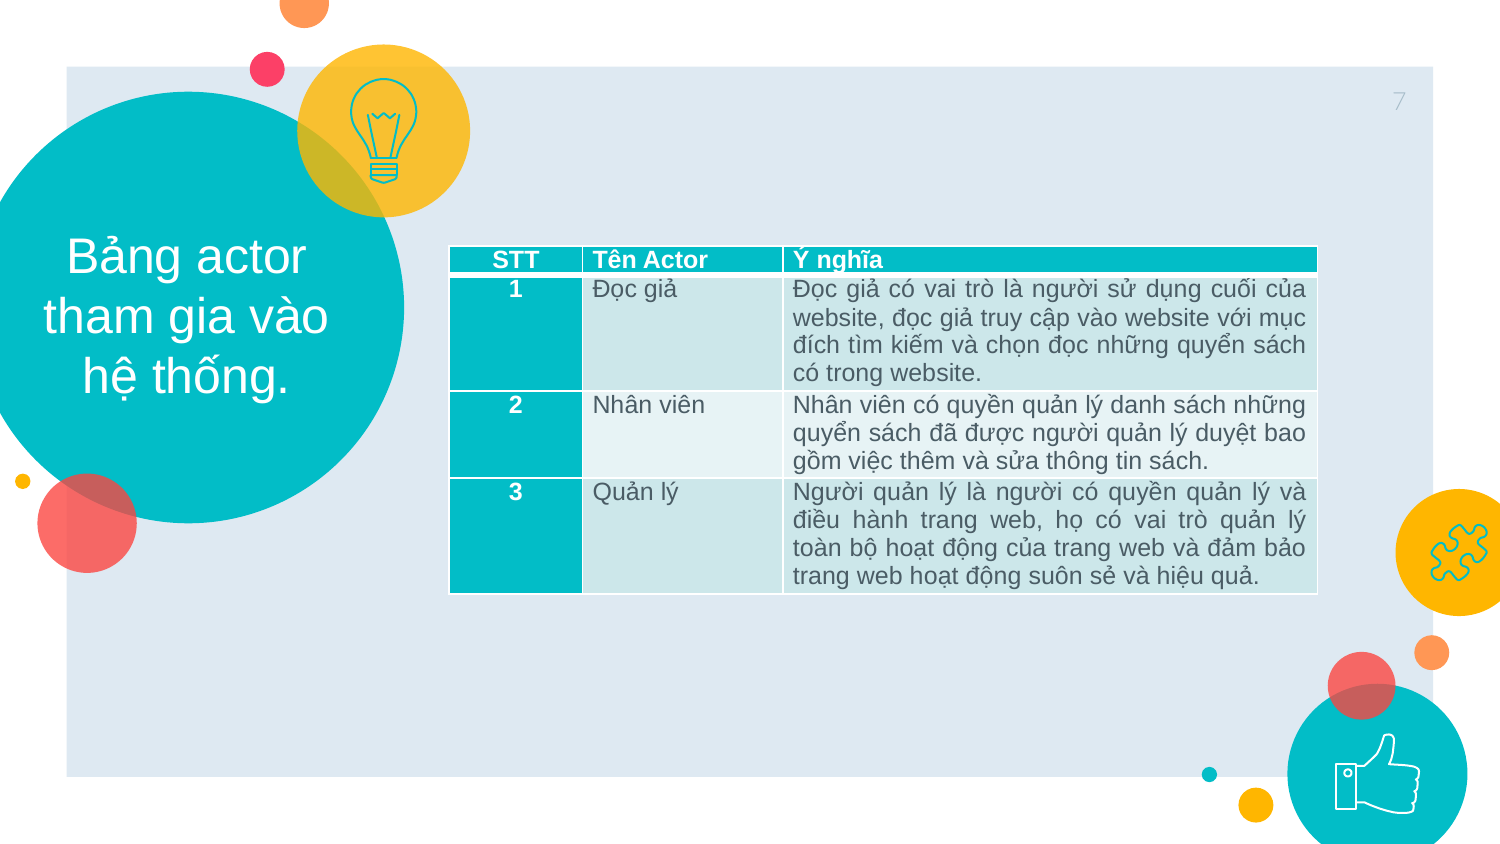

7
# Bảng actor tham gia vào hệ thống.
| STT | Tên Actor | Ý nghĩa |
| --- | --- | --- |
| 1 | Đọc giả | Đọc giả có vai trò là người sử dụng cuối của website, đọc giả truy cập vào website với mục đích tìm kiếm và chọn đọc những quyển sách có trong website. |
| 2 | Nhân viên | Nhân viên có quyền quản lý danh sách những quyển sách đã được người quản lý duyệt bao gồm việc thêm và sửa thông tin sách. |
| 3 | Quản lý | Người quản lý là người có quyền quản lý và điều hành trang web, họ có vai trò quản lý toàn bộ hoạt động của trang web và đảm bảo trang web hoạt động suôn sẻ và hiệu quả. |